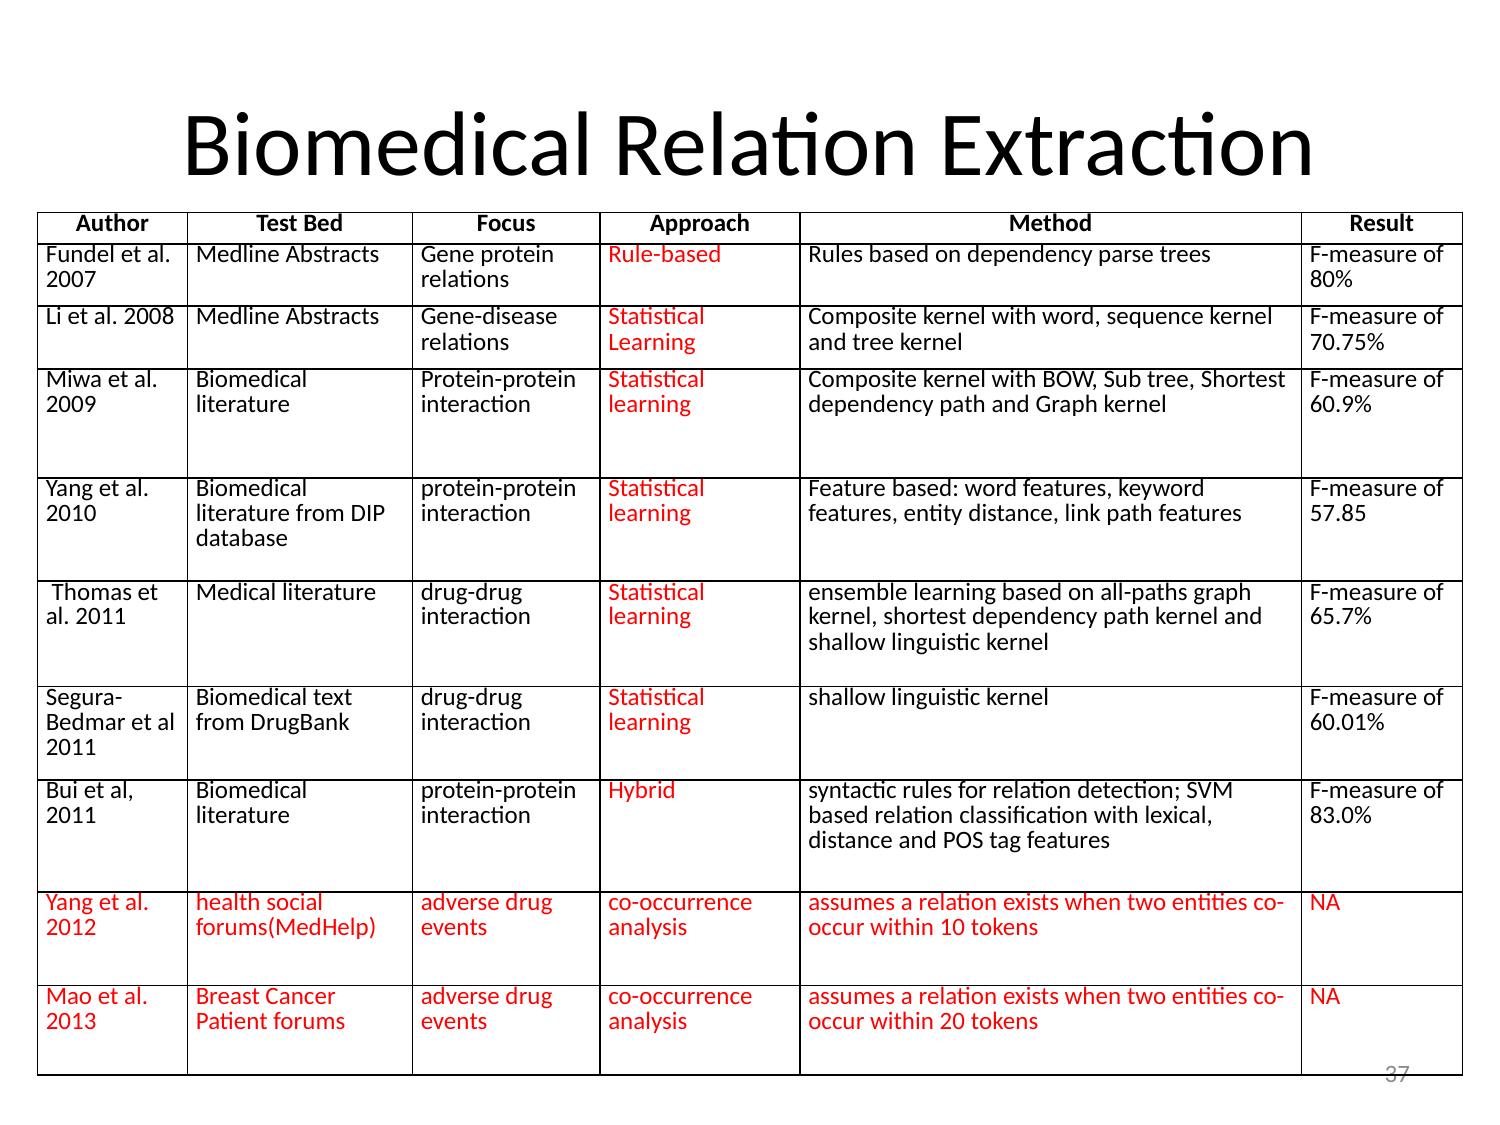

# Biomedical Relation Extraction
| Author | Test Bed | Focus | Approach | Method | Result |
| --- | --- | --- | --- | --- | --- |
| Fundel et al. 2007 | Medline Abstracts | Gene protein relations | Rule-based | Rules based on dependency parse trees | F-measure of 80% |
| Li et al. 2008 | Medline Abstracts | Gene-disease relations | Statistical Learning | Composite kernel with word, sequence kernel and tree kernel | F-measure of 70.75% |
| Miwa et al. 2009 | Biomedical literature | Protein-protein interaction | Statistical learning | Composite kernel with BOW, Sub tree, Shortest dependency path and Graph kernel | F-measure of 60.9% |
| Yang et al. 2010 | Biomedical literature from DIP database | protein-protein interaction | Statistical learning | Feature based: word features, keyword features, entity distance, link path features | F-measure of 57.85 |
| Thomas et al. 2011 | Medical literature | drug-drug interaction | Statistical learning | ensemble learning based on all-paths graph kernel, shortest dependency path kernel and shallow linguistic kernel | F-measure of 65.7% |
| Segura-Bedmar et al 2011 | Biomedical text from DrugBank | drug-drug interaction | Statistical learning | shallow linguistic kernel | F-measure of 60.01% |
| Bui et al, 2011 | Biomedical literature | protein-protein interaction | Hybrid | syntactic rules for relation detection; SVM based relation classification with lexical, distance and POS tag features | F-measure of 83.0% |
| Yang et al. 2012 | health social forums(MedHelp) | adverse drug events | co-occurrence analysis | assumes a relation exists when two entities co-occur within 10 tokens | NA |
| Mao et al. 2013 | Breast Cancer Patient forums | adverse drug events | co-occurrence analysis | assumes a relation exists when two entities co-occur within 20 tokens | NA |
37